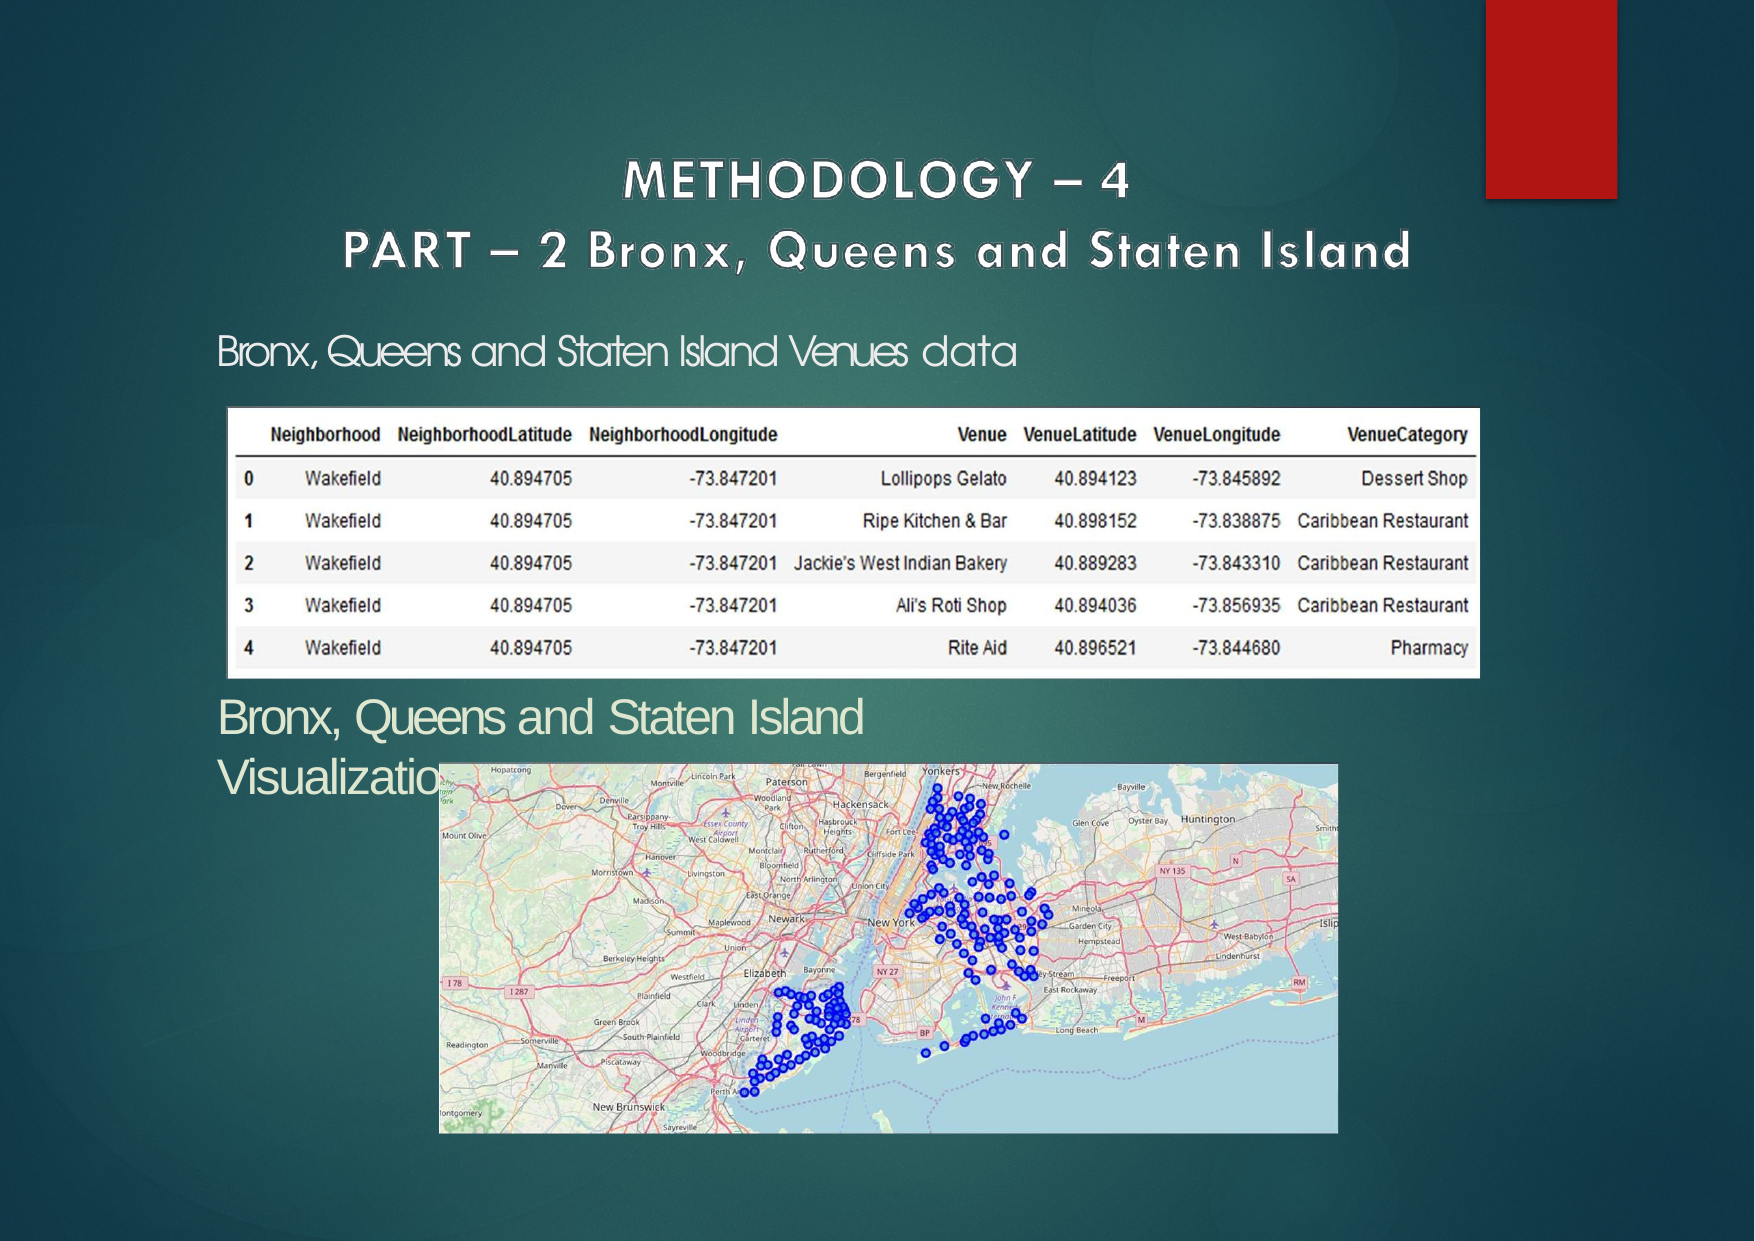

# Bronx, Queens and Staten Island Venues data

Bronx, Queens and Staten Island Visualization